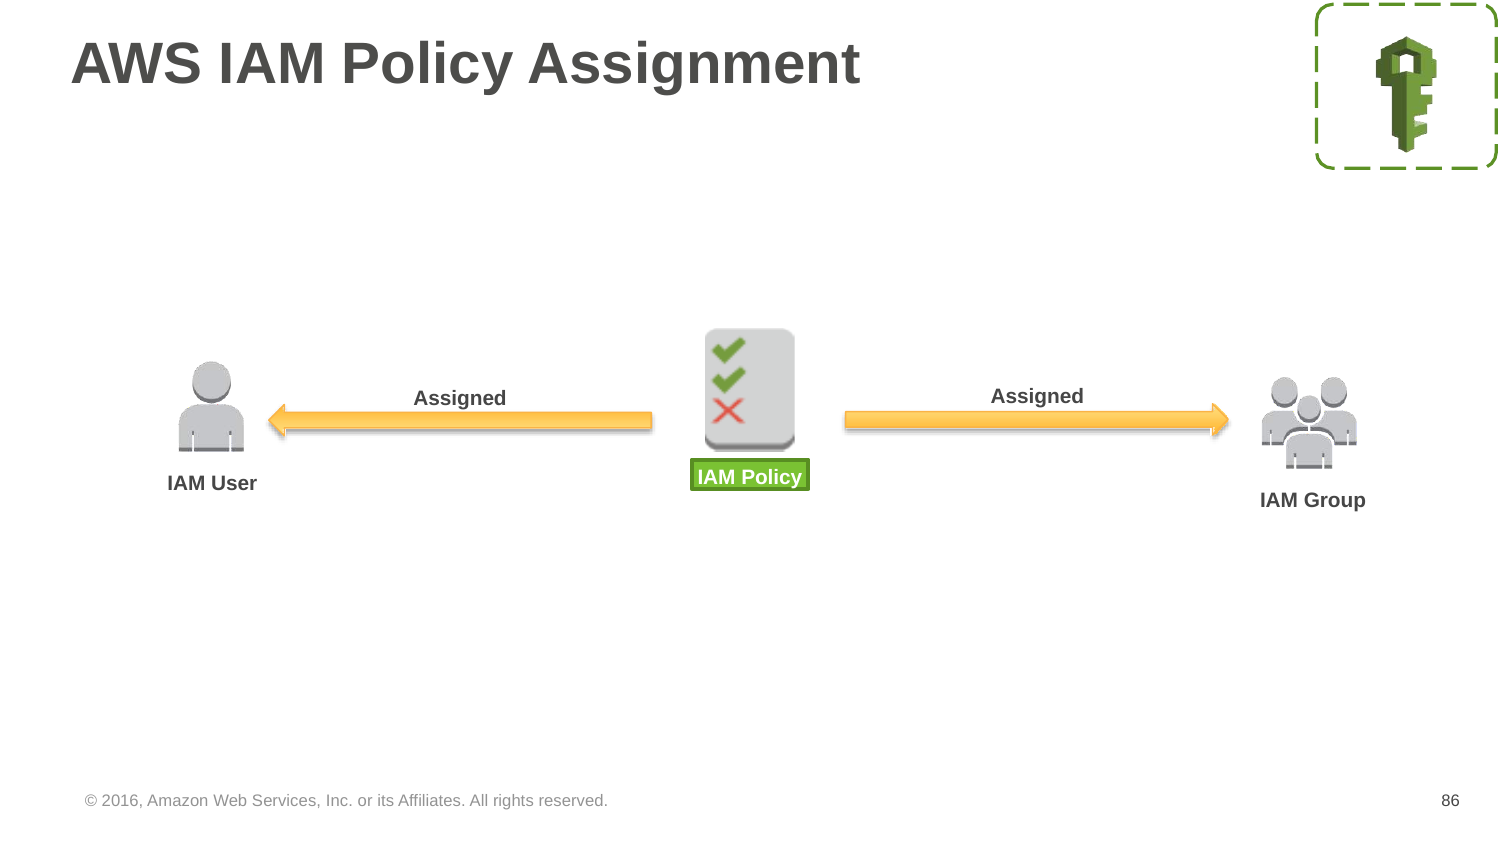

# AWS IAM Policy Assignment

Assigned
Assigned

IAM Policy
IAM User
IAM Group
© 2016, Amazon Web Services, Inc. or its Affiliates. All rights reserved.
86